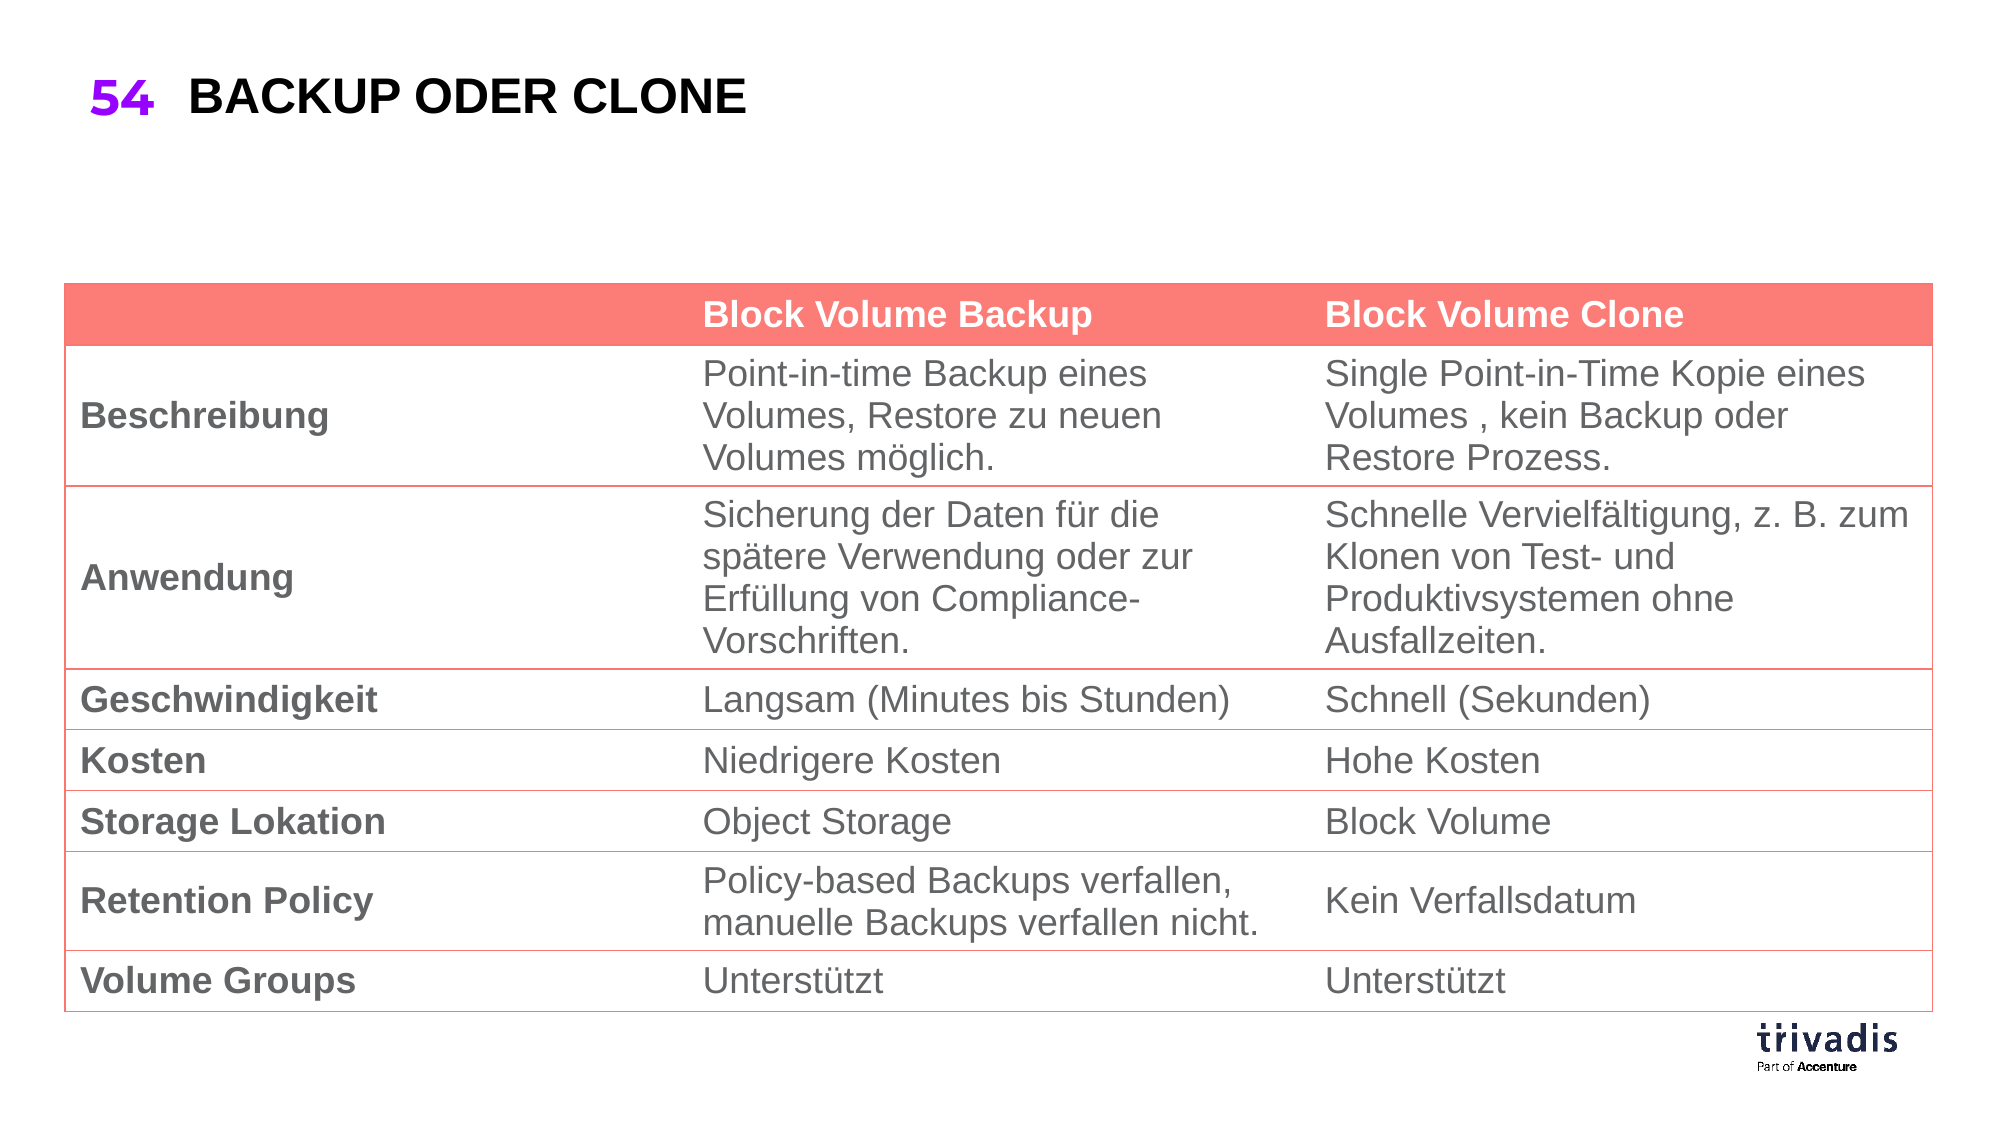

# Backup oder clone
| ​ | Block Volume Backup​ | Block Volume Clone​ |
| --- | --- | --- |
| Beschreibung​ | Point-in-time Backup eines Volumes, Restore zu neuen Volumes möglich​. | Single Point-in-Time Kopie eines Volumes , kein Backup oder Restore Prozess.​ |
| Anwendung​ | Sicherung der Daten für die spätere Verwendung oder zur Erfüllung von Compliance-Vorschriften. | Schnelle Vervielfältigung, z. B. zum Klonen von Test- und Produktivsystemen ohne Ausfallzeiten. |
| Geschwindigkeit​ | Langsam (Minutes bis Stunden)​ | Schnell (Sekunden)​ |
| Kosten | Niedrigere Kosten | Hohe Kosten |
| Storage Lokation | Object Storage ​ | Block Volume ​ |
| Retention Policy​ | Policy-based Backups verfallen, manuelle Backups verfallen nicht. | Kein Verfallsdatum |
| Volume Groups​ | Unterstützt​ | Unterstützt |